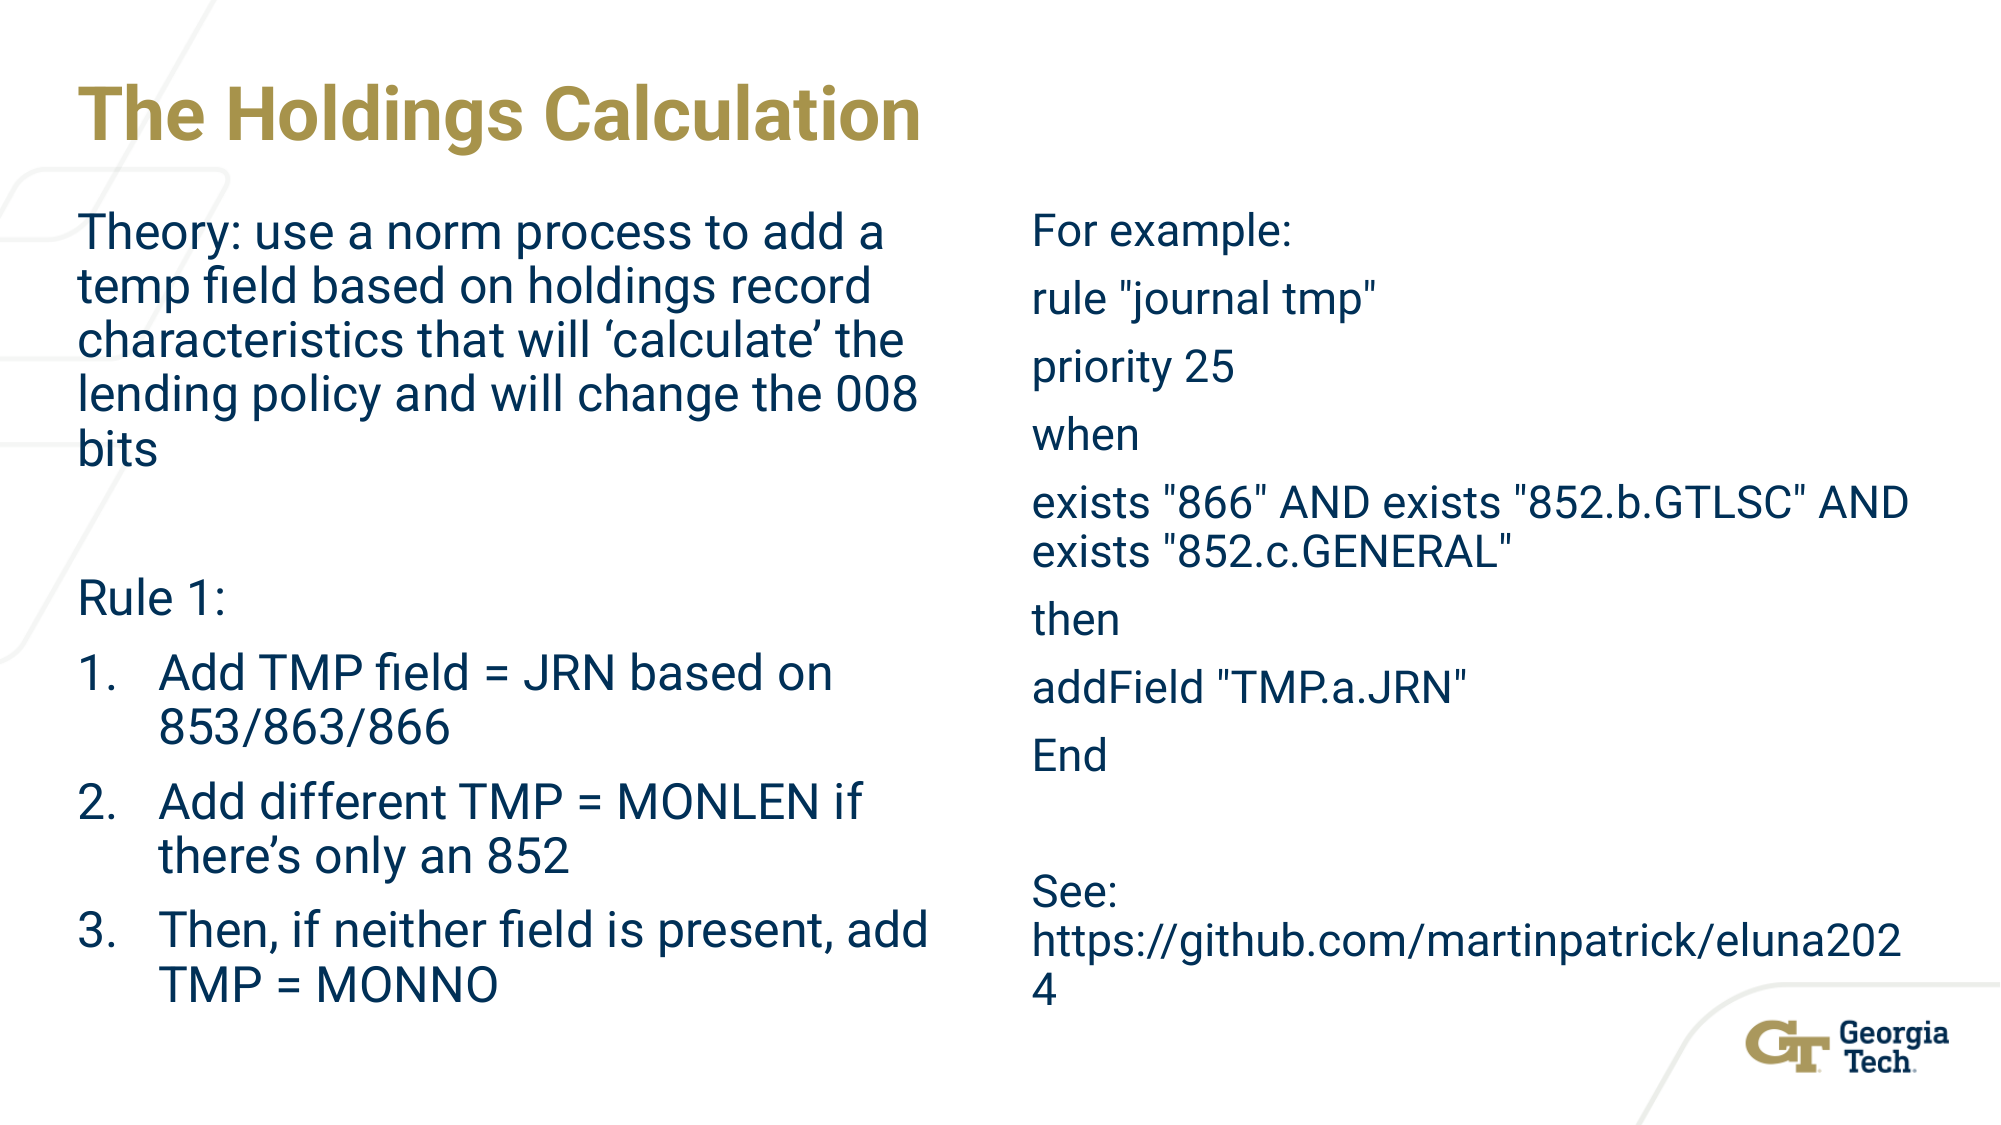

# The Holdings Calculation
Theory: use a norm process to add a temp field based on holdings record characteristics that will ‘calculate’ the lending policy and will change the 008 bits

Rule 1:
Add TMP field = JRN based on 853/863/866
Add different TMP = MONLEN if there’s only an 852
Then, if neither field is present, add TMP = MONNO

For example:
rule "journal tmp"
priority 25
when
exists "866" AND exists "852.b.GTLSC" AND exists "852.c.GENERAL"
then
addField "TMP.a.JRN"
End

See: https://github.com/martinpatrick/eluna2024